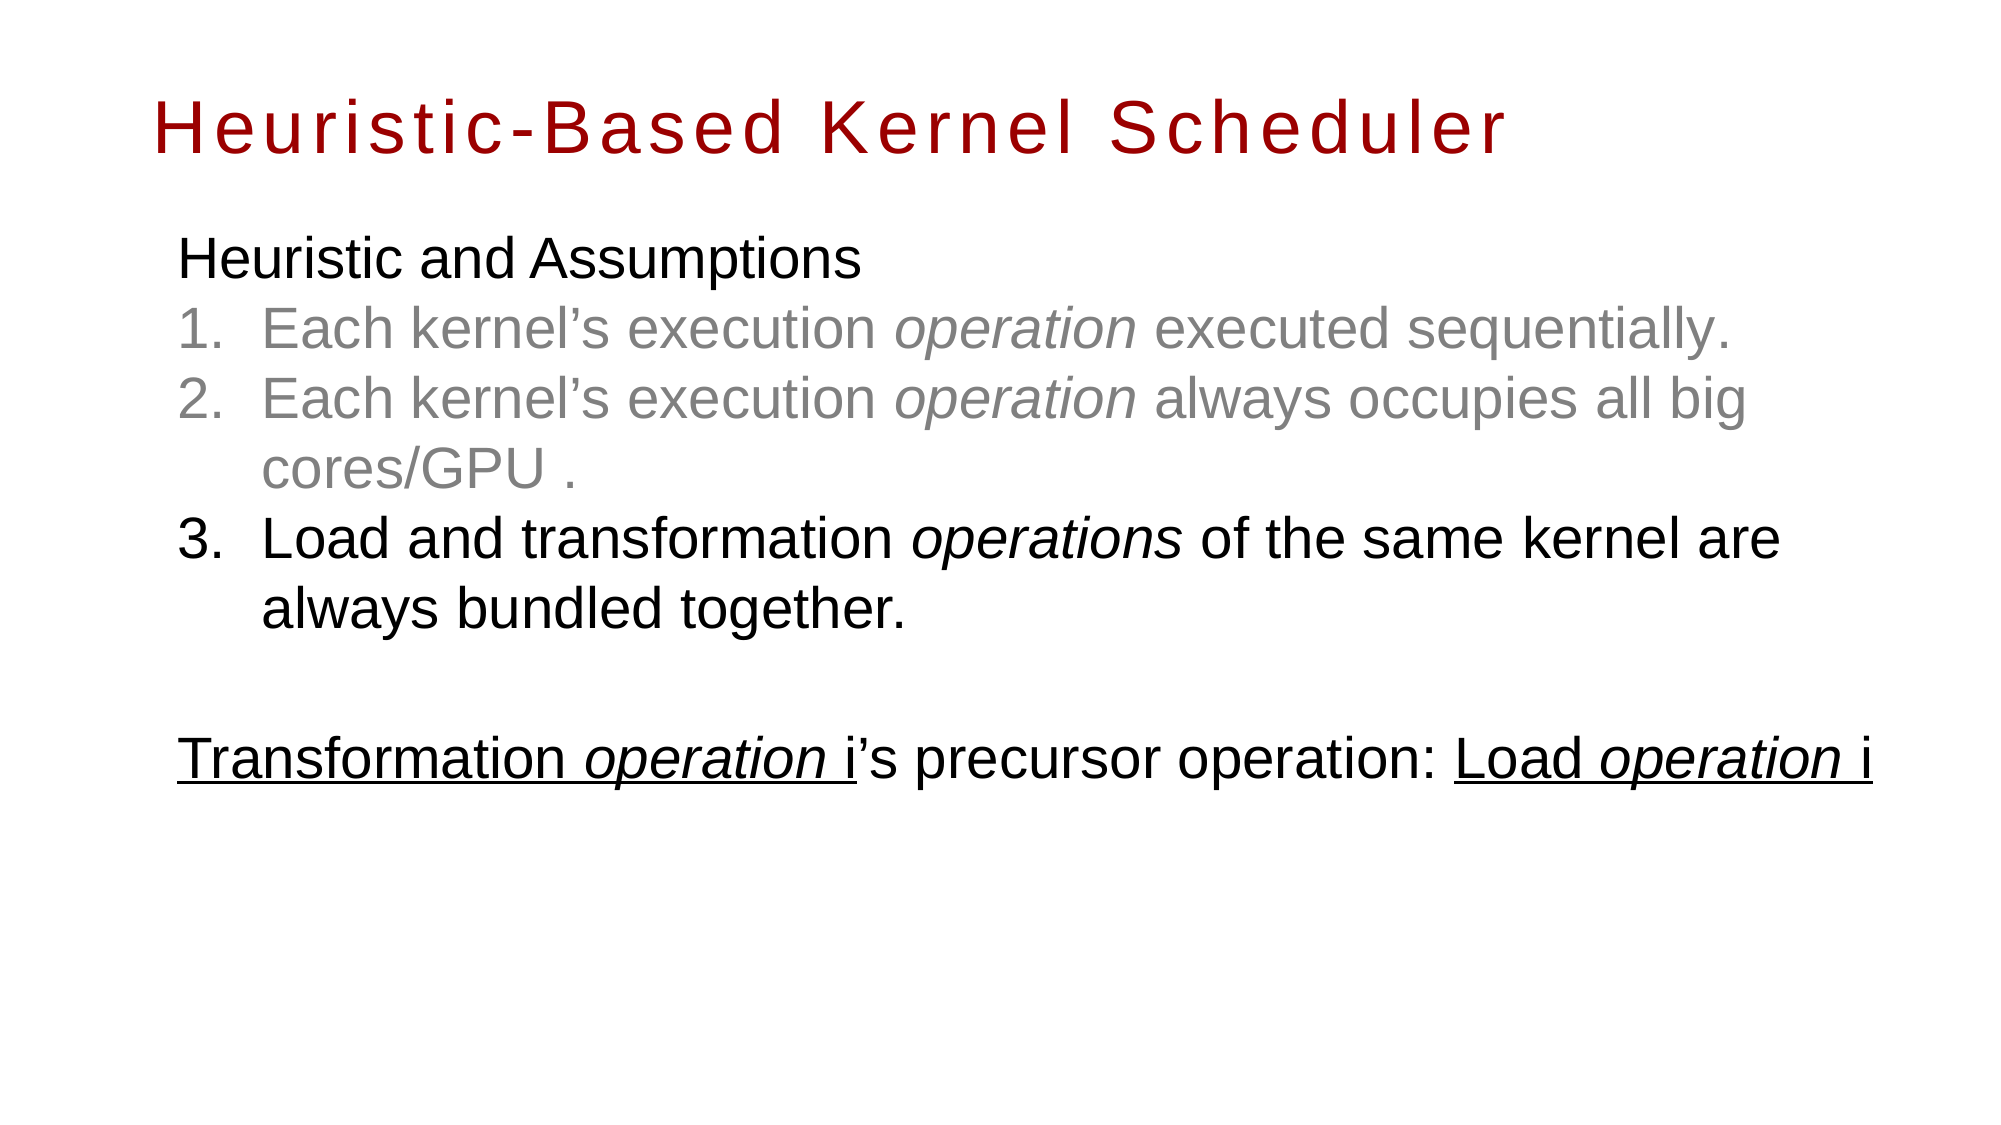

# Heuristic-Based Kernel Scheduler
Heuristic and Assumptions
Each kernel’s execution operation executed sequentially.
Each kernel’s execution operation always occupies all big cores/GPU .
Load and transformation operations of the same kernel are always bundled together.

Transformation operation i’s precursor operation: Load operation i